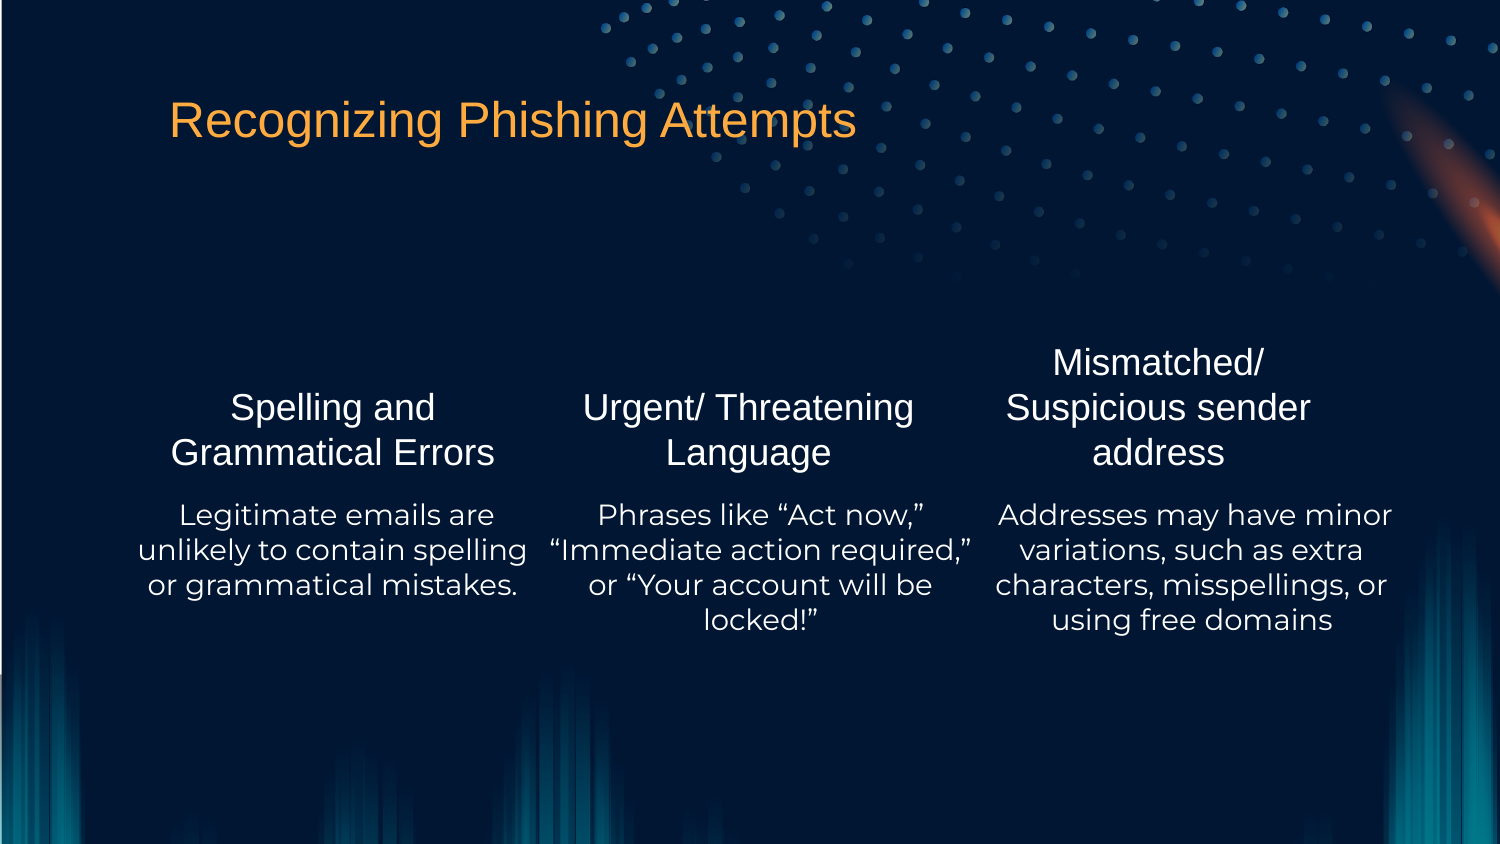

Recognizing Phishing Attempts
Mismatched/ Suspicious sender address
Spelling and Grammatical Errors
# Urgent/ Threatening Language
 Legitimate emails are unlikely to contain spelling or grammatical mistakes.
Phrases like “Act now,” “Immediate action required,” or “Your account will be locked!”
 Addresses may have minor variations, such as extra characters, misspellings, or using free domains